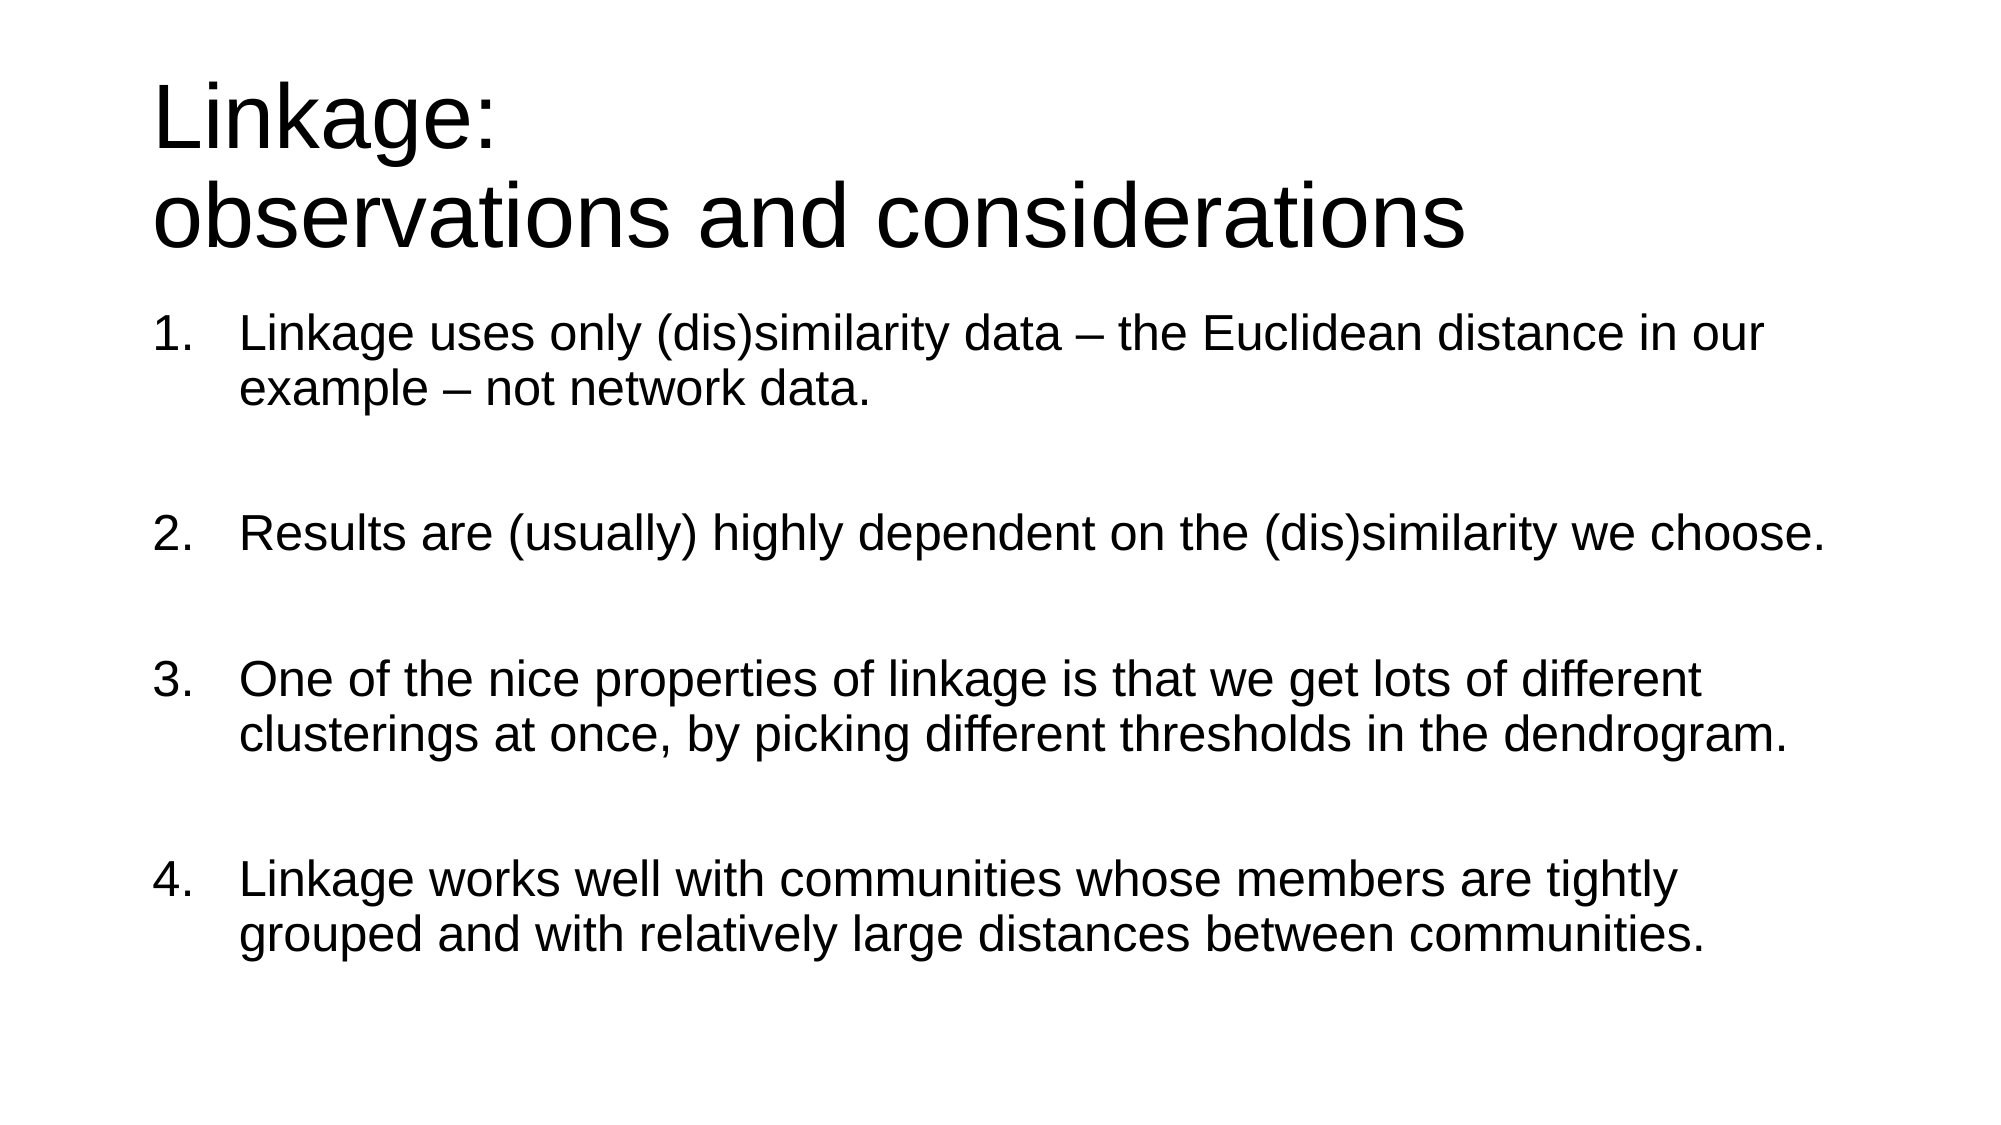

# Linkage: observations and considerations
Linkage uses only (dis)similarity data – the Euclidean distance in our example – not network data.

Results are (usually) highly dependent on the (dis)similarity we choose.

One of the nice properties of linkage is that we get lots of different clusterings at once, by picking different thresholds in the dendrogram.

Linkage works well with communities whose members are tightly grouped and with relatively large distances between communities.